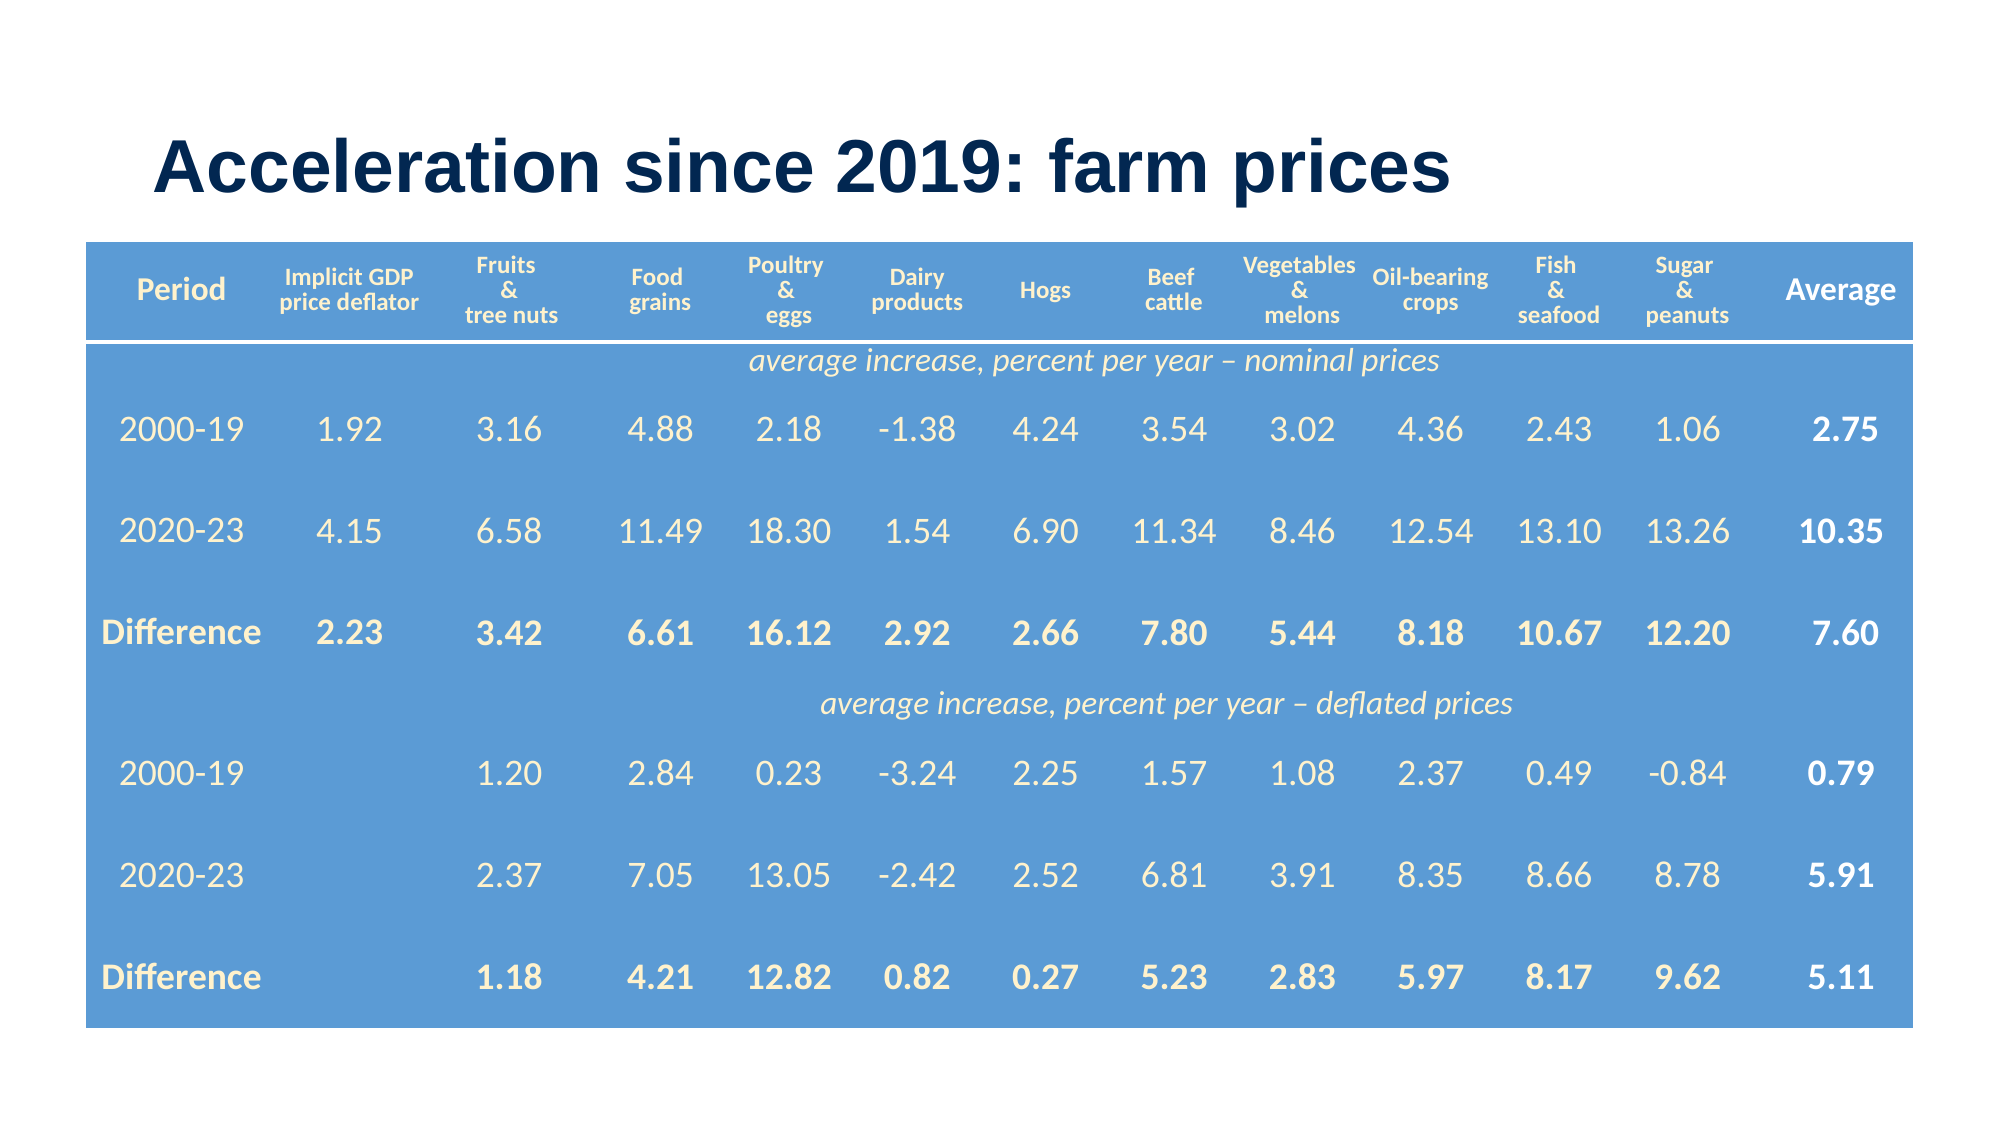

# Acceleration since 2019: farm prices
| Period | Implicit GDP price deflator | Fruits & tree nuts | Food grains | Poultry & eggs | Dairy products | Hogs | Beef cattle | Vegetables & melons | Oil-bearing crops | Fish & seafood | Sugar & peanuts |  | Average |
| --- | --- | --- | --- | --- | --- | --- | --- | --- | --- | --- | --- | --- | --- |
|  | average increase, percent per year – nominal prices |  |  |  |  |  |  |  |  |  |  |  |  |
| 2000-19 | 1.92 | 3.16 | 4.88 | 2.18 | -1.38 | 4.24 | 3.54 | 3.02 | 4.36 | 2.43 | 1.06 |  | 2.75 |
| 2020-23 | 4.15 | 6.58 | 11.49 | 18.30 | 1.54 | 6.90 | 11.34 | 8.46 | 12.54 | 13.10 | 13.26 |  | 10.35 |
| Difference | 2.23 | 3.42 | 6.61 | 16.12 | 2.92 | 2.66 | 7.80 | 5.44 | 8.18 | 10.67 | 12.20 |  | 7.60 |
|  |  | average increase, percent per year – deflated prices |  |  |  |  |  |  |  |  |  |  |  |
| 2000-19 |  | 1.20 | 2.84 | 0.23 | -3.24 | 2.25 | 1.57 | 1.08 | 2.37 | 0.49 | -0.84 |  | 0.79 |
| 2020-23 |  | 2.37 | 7.05 | 13.05 | -2.42 | 2.52 | 6.81 | 3.91 | 8.35 | 8.66 | 8.78 |  | 5.91 |
| Difference |  | 1.18 | 4.21 | 12.82 | 0.82 | 0.27 | 5.23 | 2.83 | 5.97 | 8.17 | 9.62 |  | 5.11 |